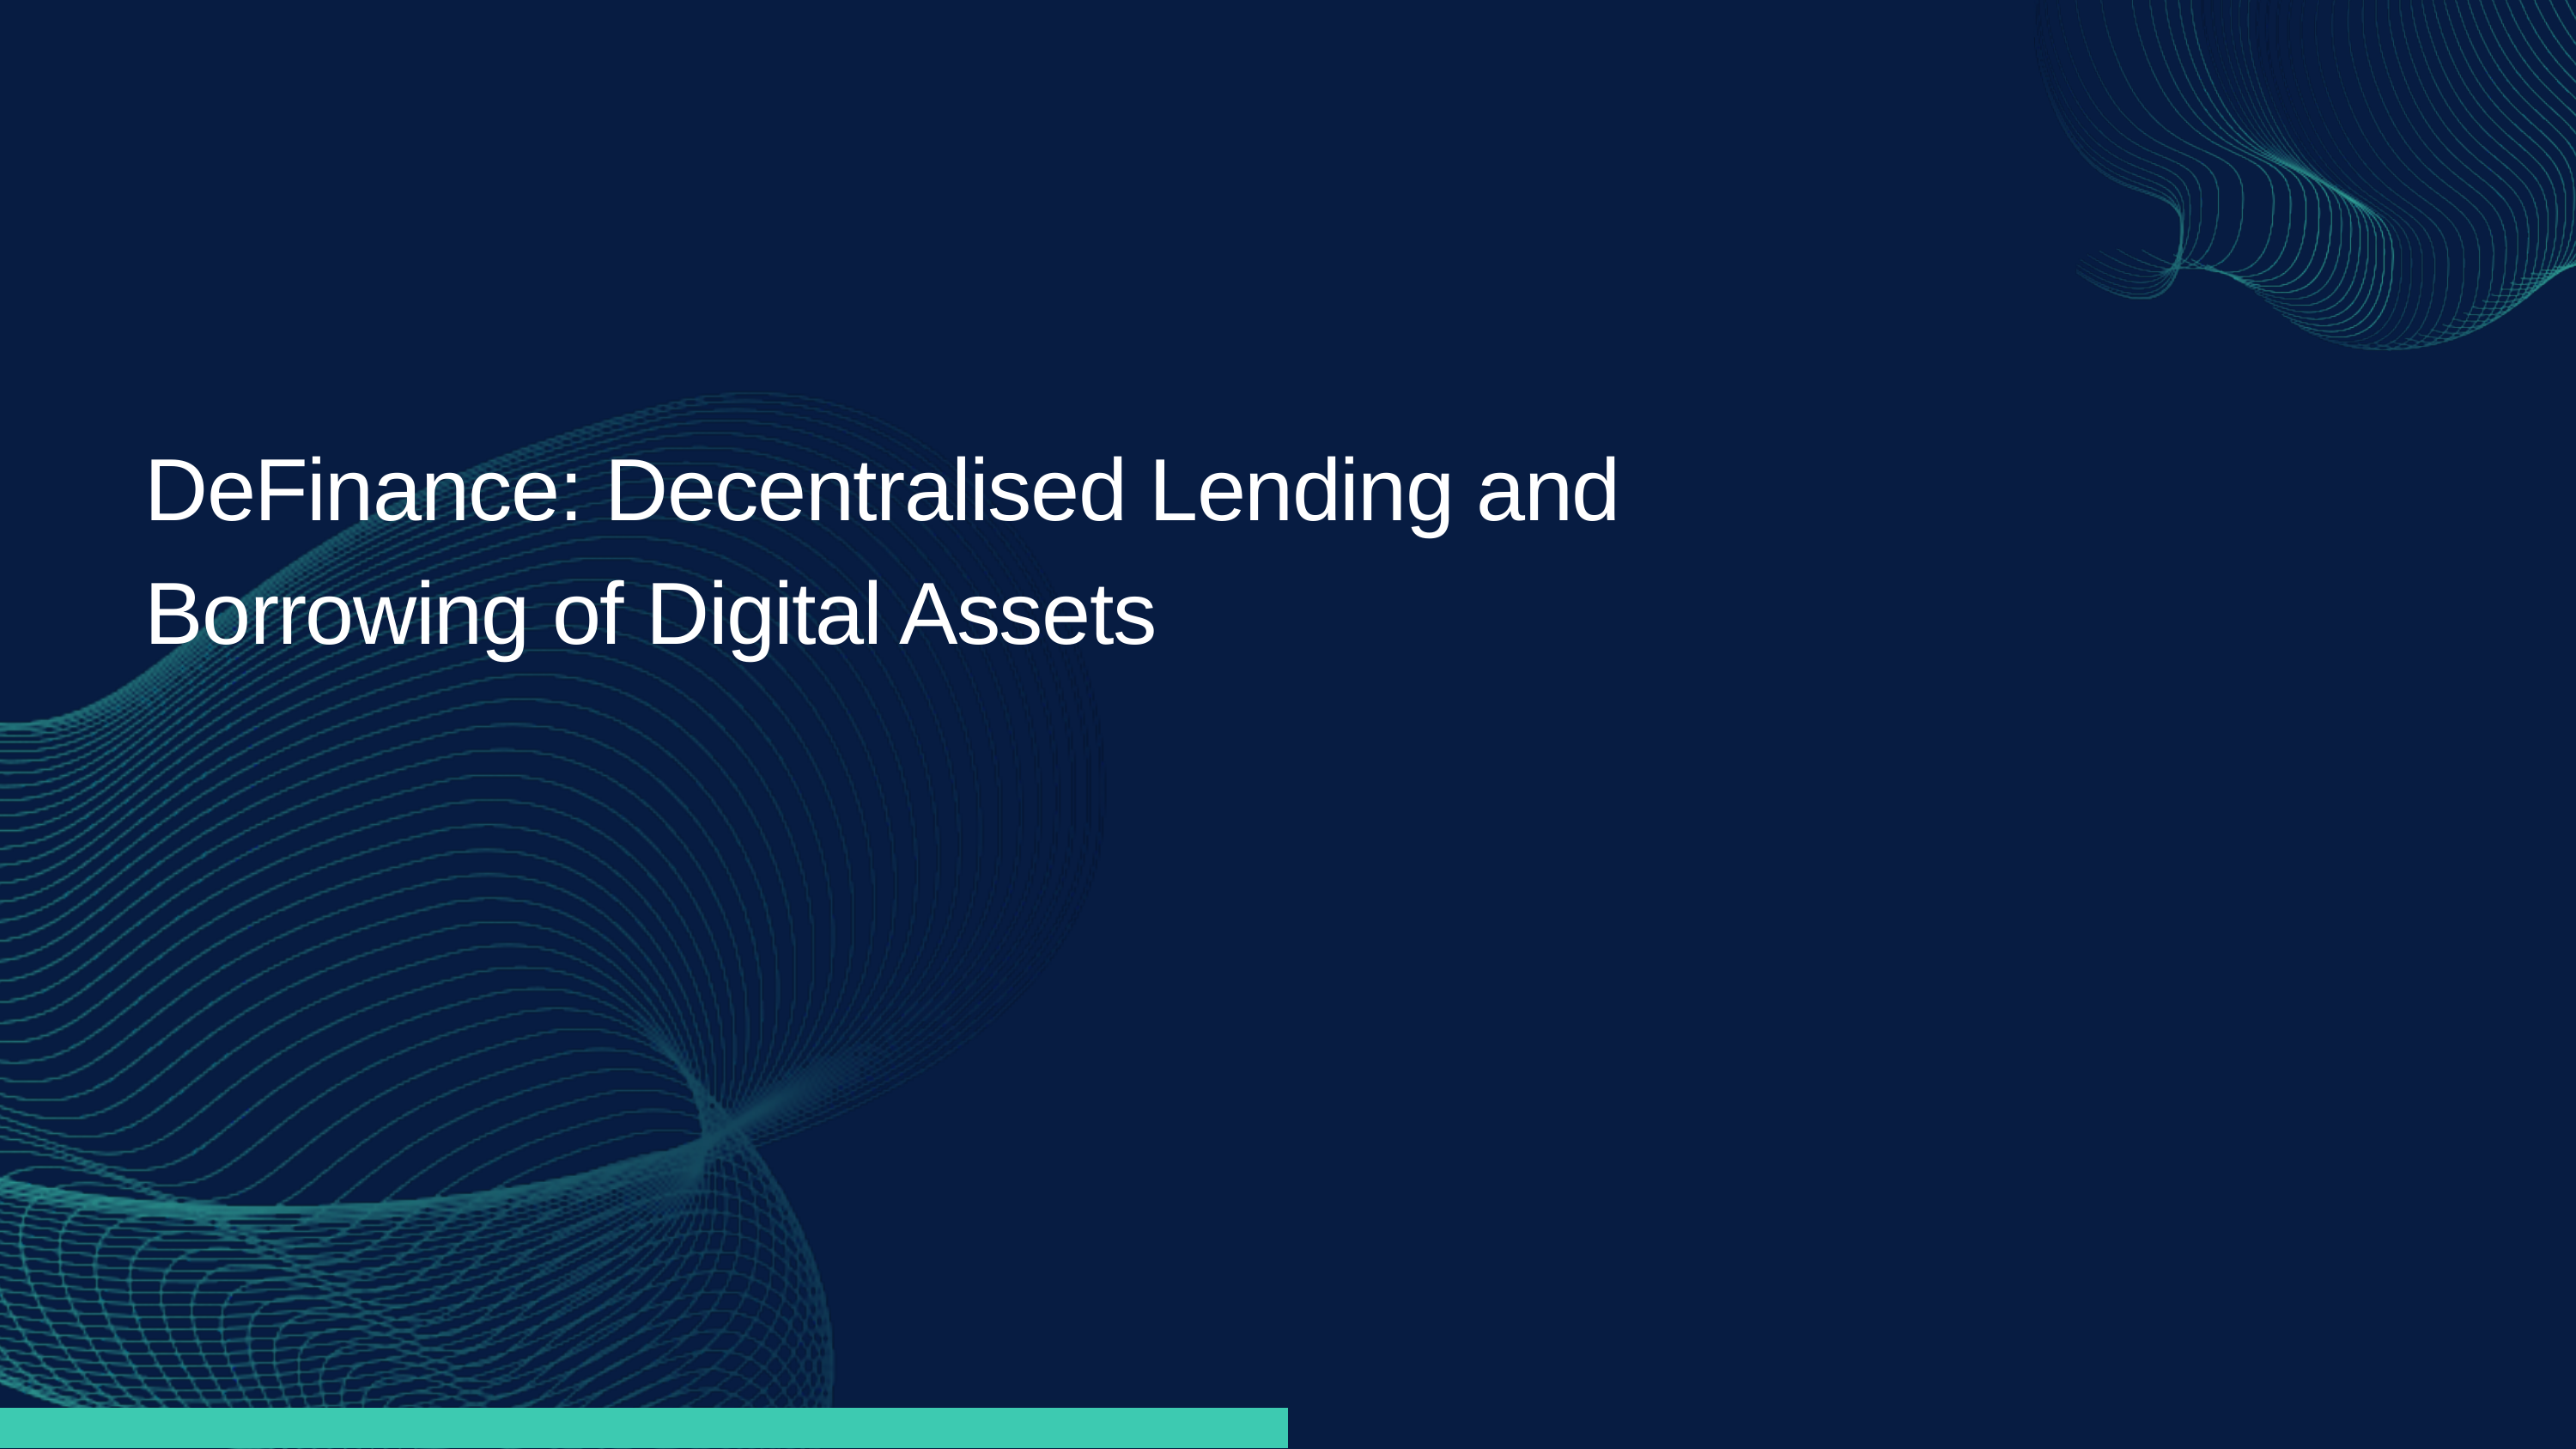

DeFinance: Decentralised Lending and Borrowing of Digital Assets